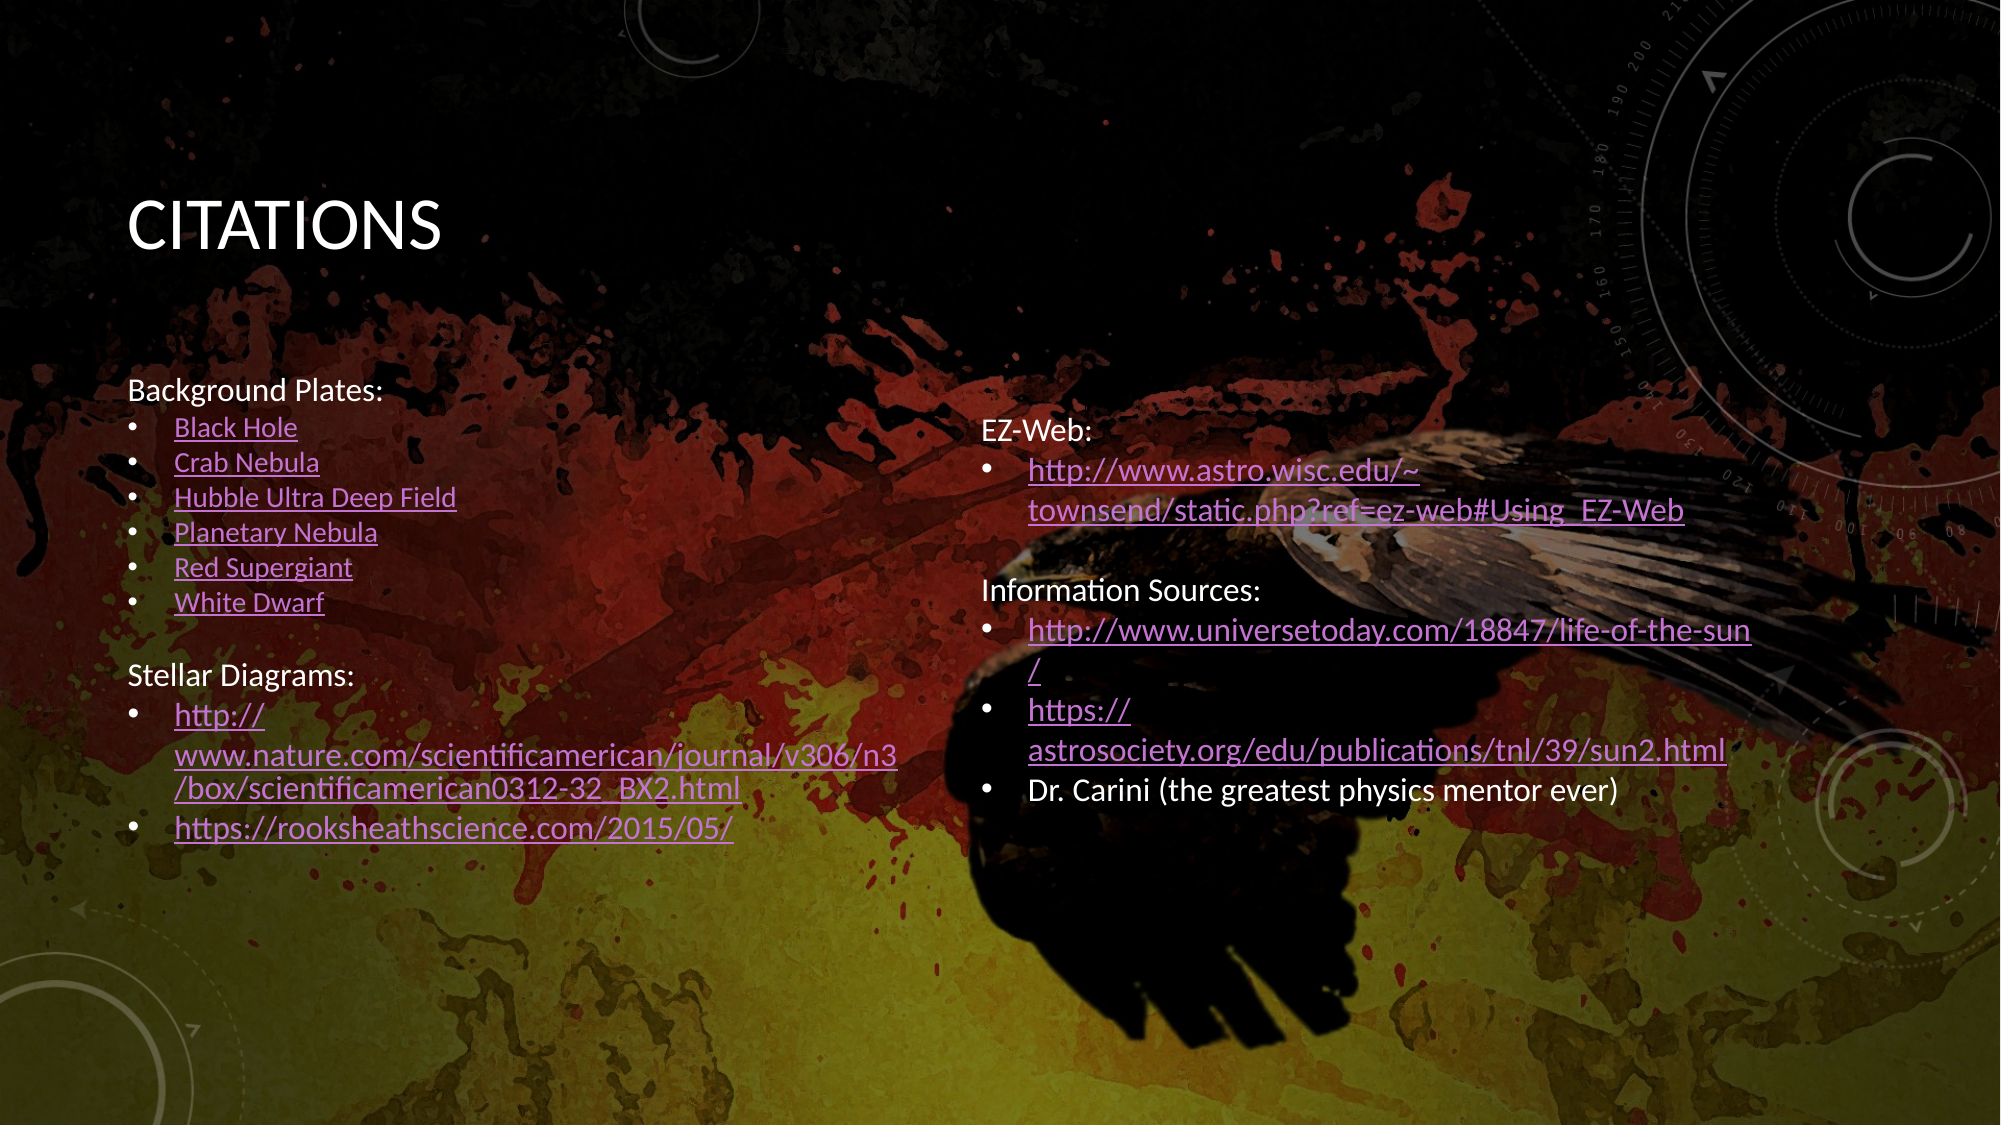

# Citations
Background Plates:
Black Hole
Crab Nebula
Hubble Ultra Deep Field
Planetary Nebula
Red Supergiant
White Dwarf

Stellar Diagrams:
http://www.nature.com/scientificamerican/journal/v306/n3/box/scientificamerican0312-32_BX2.html
https://rooksheathscience.com/2015/05/

EZ-Web:
http://www.astro.wisc.edu/~townsend/static.php?ref=ez-web#Using_EZ-Web

Information Sources:
http://www.universetoday.com/18847/life-of-the-sun/
https://astrosociety.org/edu/publications/tnl/39/sun2.html
Dr. Carini (the greatest physics mentor ever)